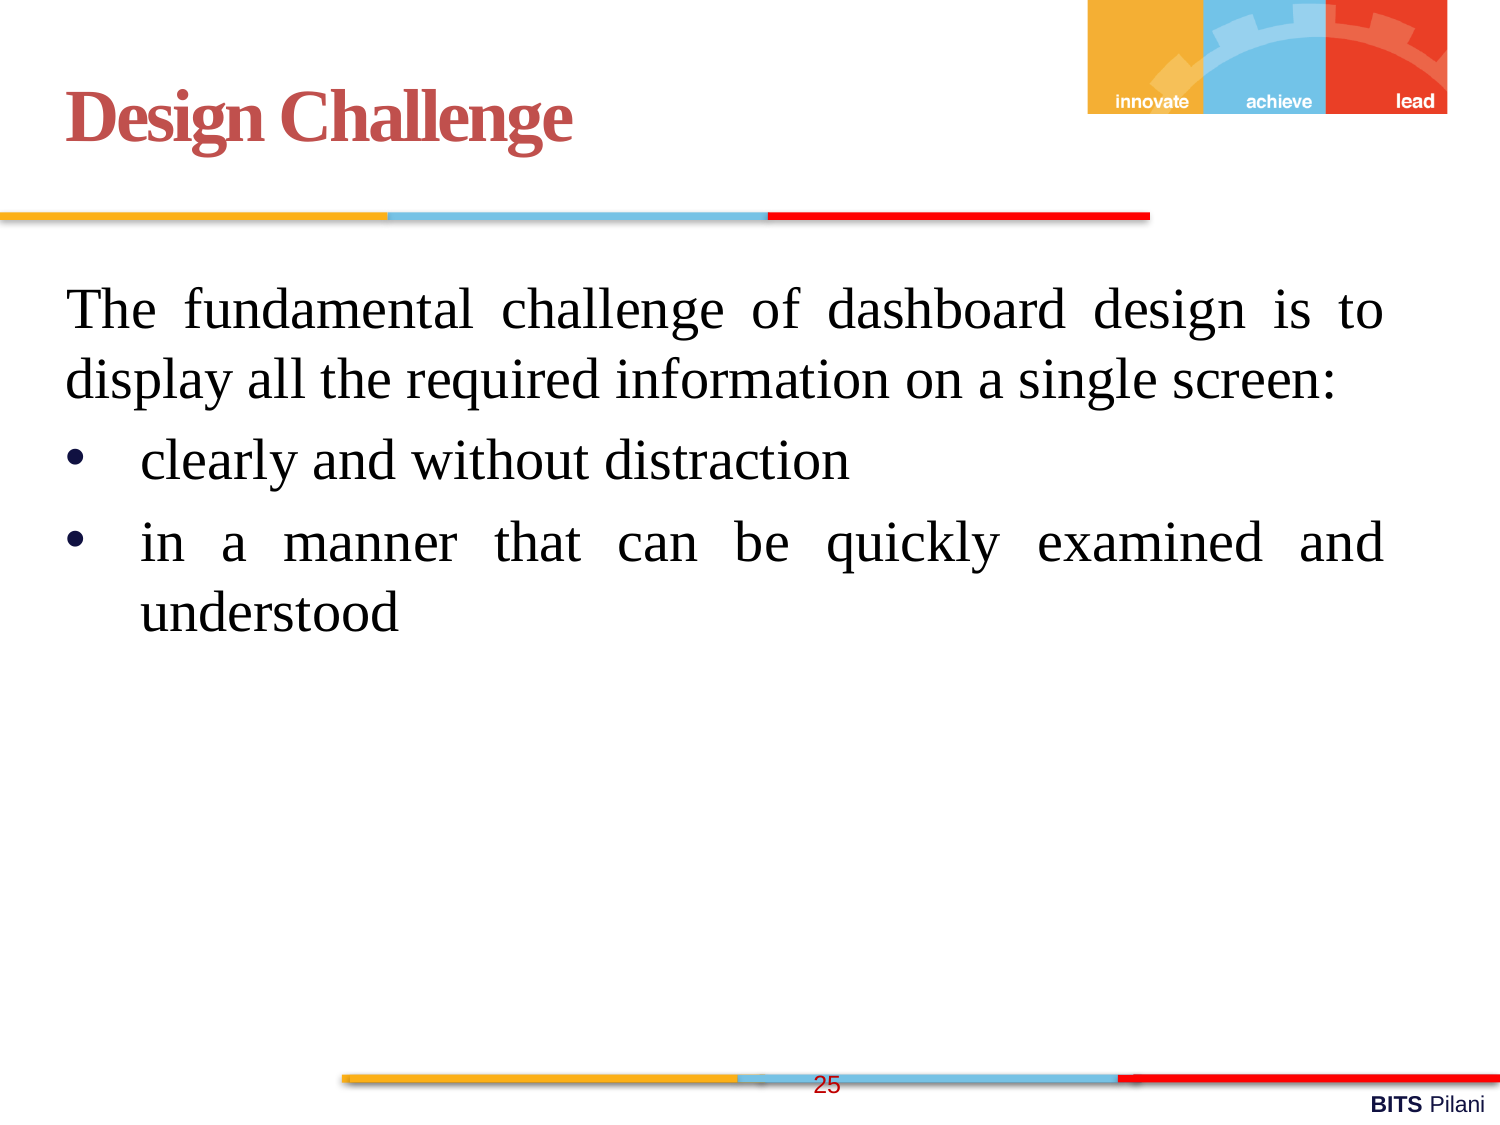

Design Challenge
The fundamental challenge of dashboard design is to display all the required information on a single screen:
clearly and without distraction
in a manner that can be quickly examined and understood
25